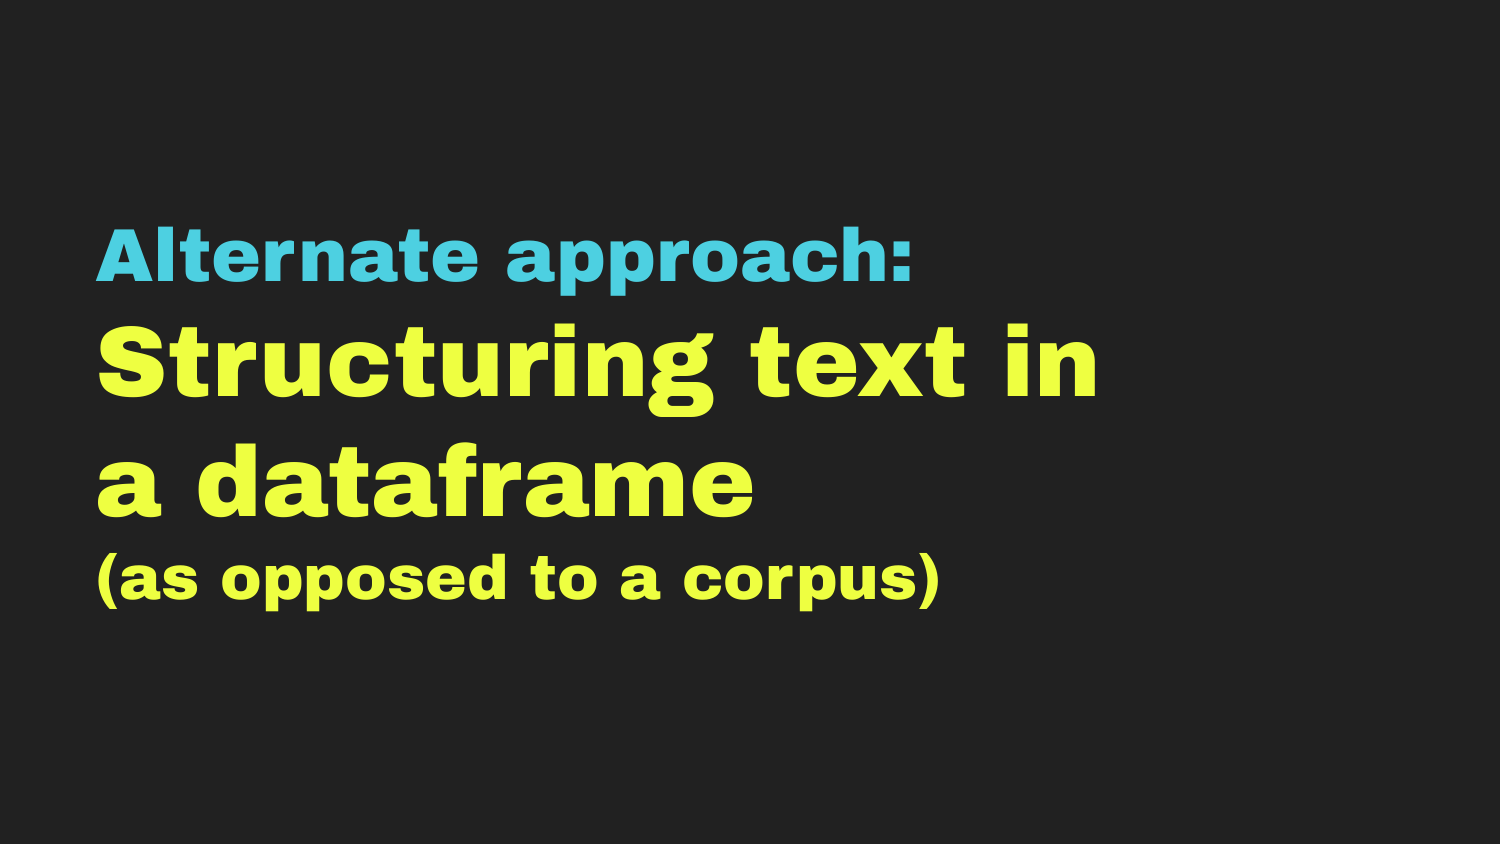

# Alternate approach:
Structuring text in a dataframe
(as opposed to a corpus)